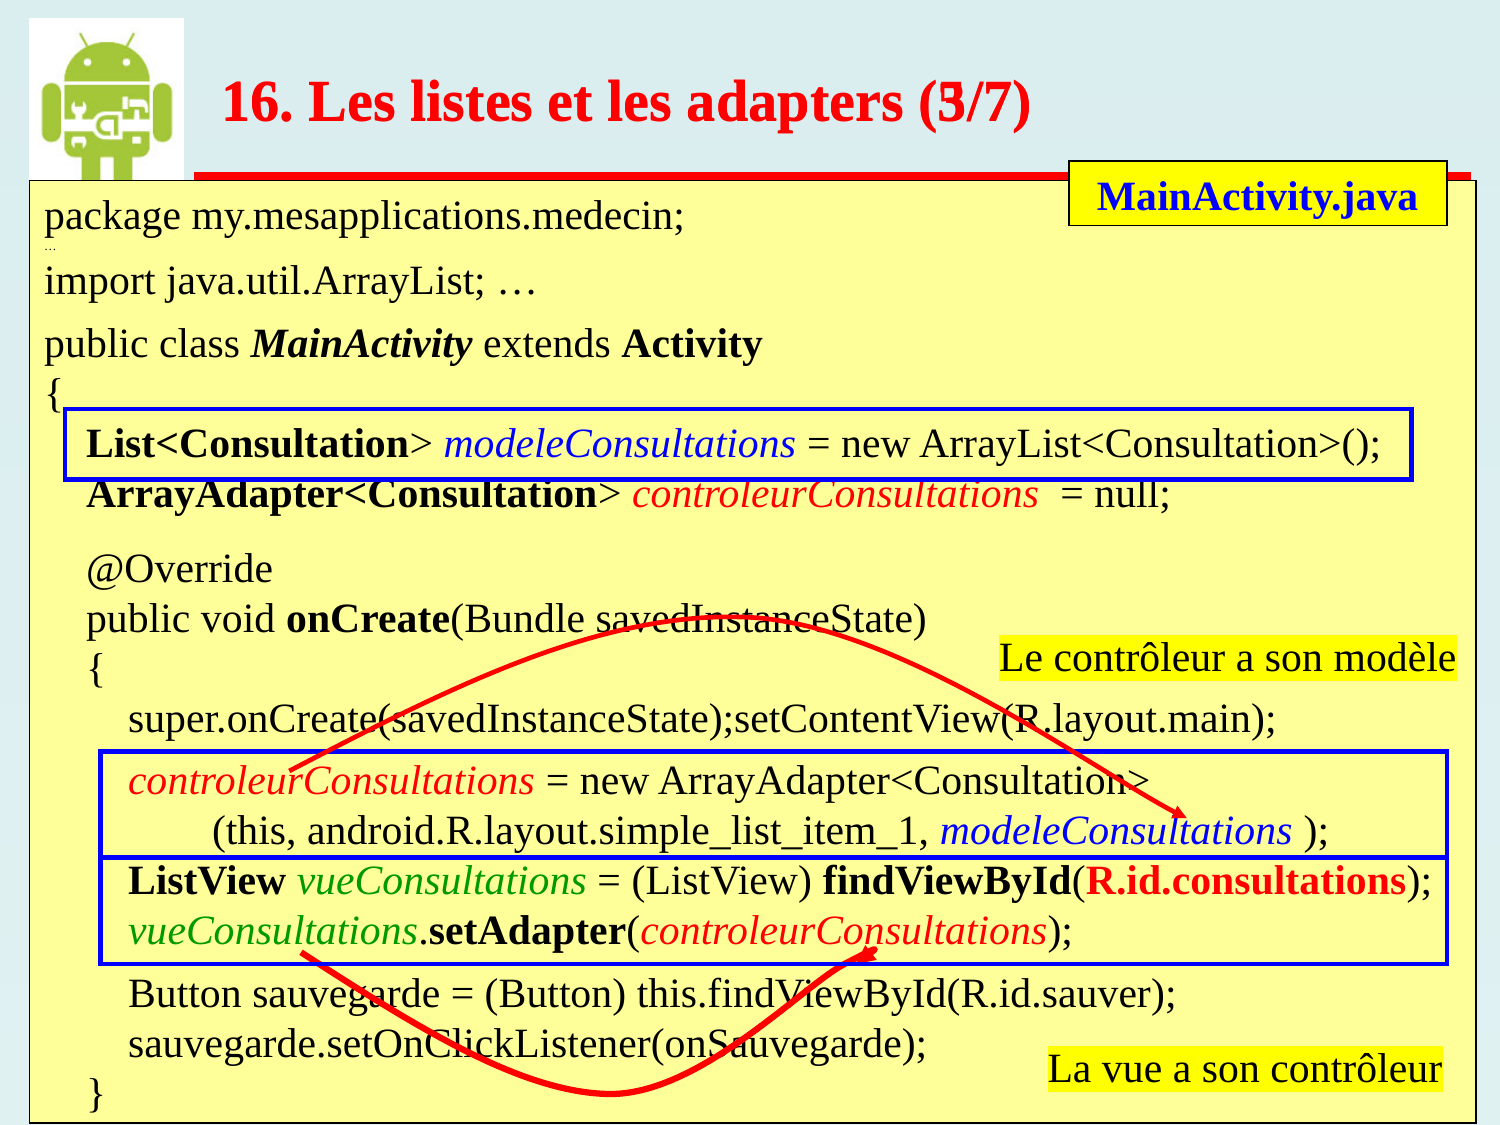

16. Les listes et les adapters (5/7)
16. Les listes et les adapters (3/7)
MainActivity.java
package my.mesapplications.medecin;
…
import java.util.ArrayList; …

public class MainActivity extends Activity
{
    List<Consultation> modeleConsultations = new ArrayList<Consultation>();
    ArrayAdapter<Consultation> controleurConsultations  = null;

    @Override
    public void onCreate(Bundle savedInstanceState)
    {
        super.onCreate(savedInstanceState);setContentView(R.layout.main);

        controleurConsultations = new ArrayAdapter<Consultation>
                (this, android.R.layout.simple_list_item_1, modeleConsultations );
        ListView vueConsultations = (ListView) findViewById(R.id.consultations);
        vueConsultations.setAdapter(controleurConsultations);

        Button sauvegarde = (Button) this.findViewById(R.id.sauver);
        sauvegarde.setOnClickListener(onSauvegarde);
    }

Le contrôleur a son modèle

La vue a son contrôleur
 Android 2 – C.Charlet – 2023 – p. 54